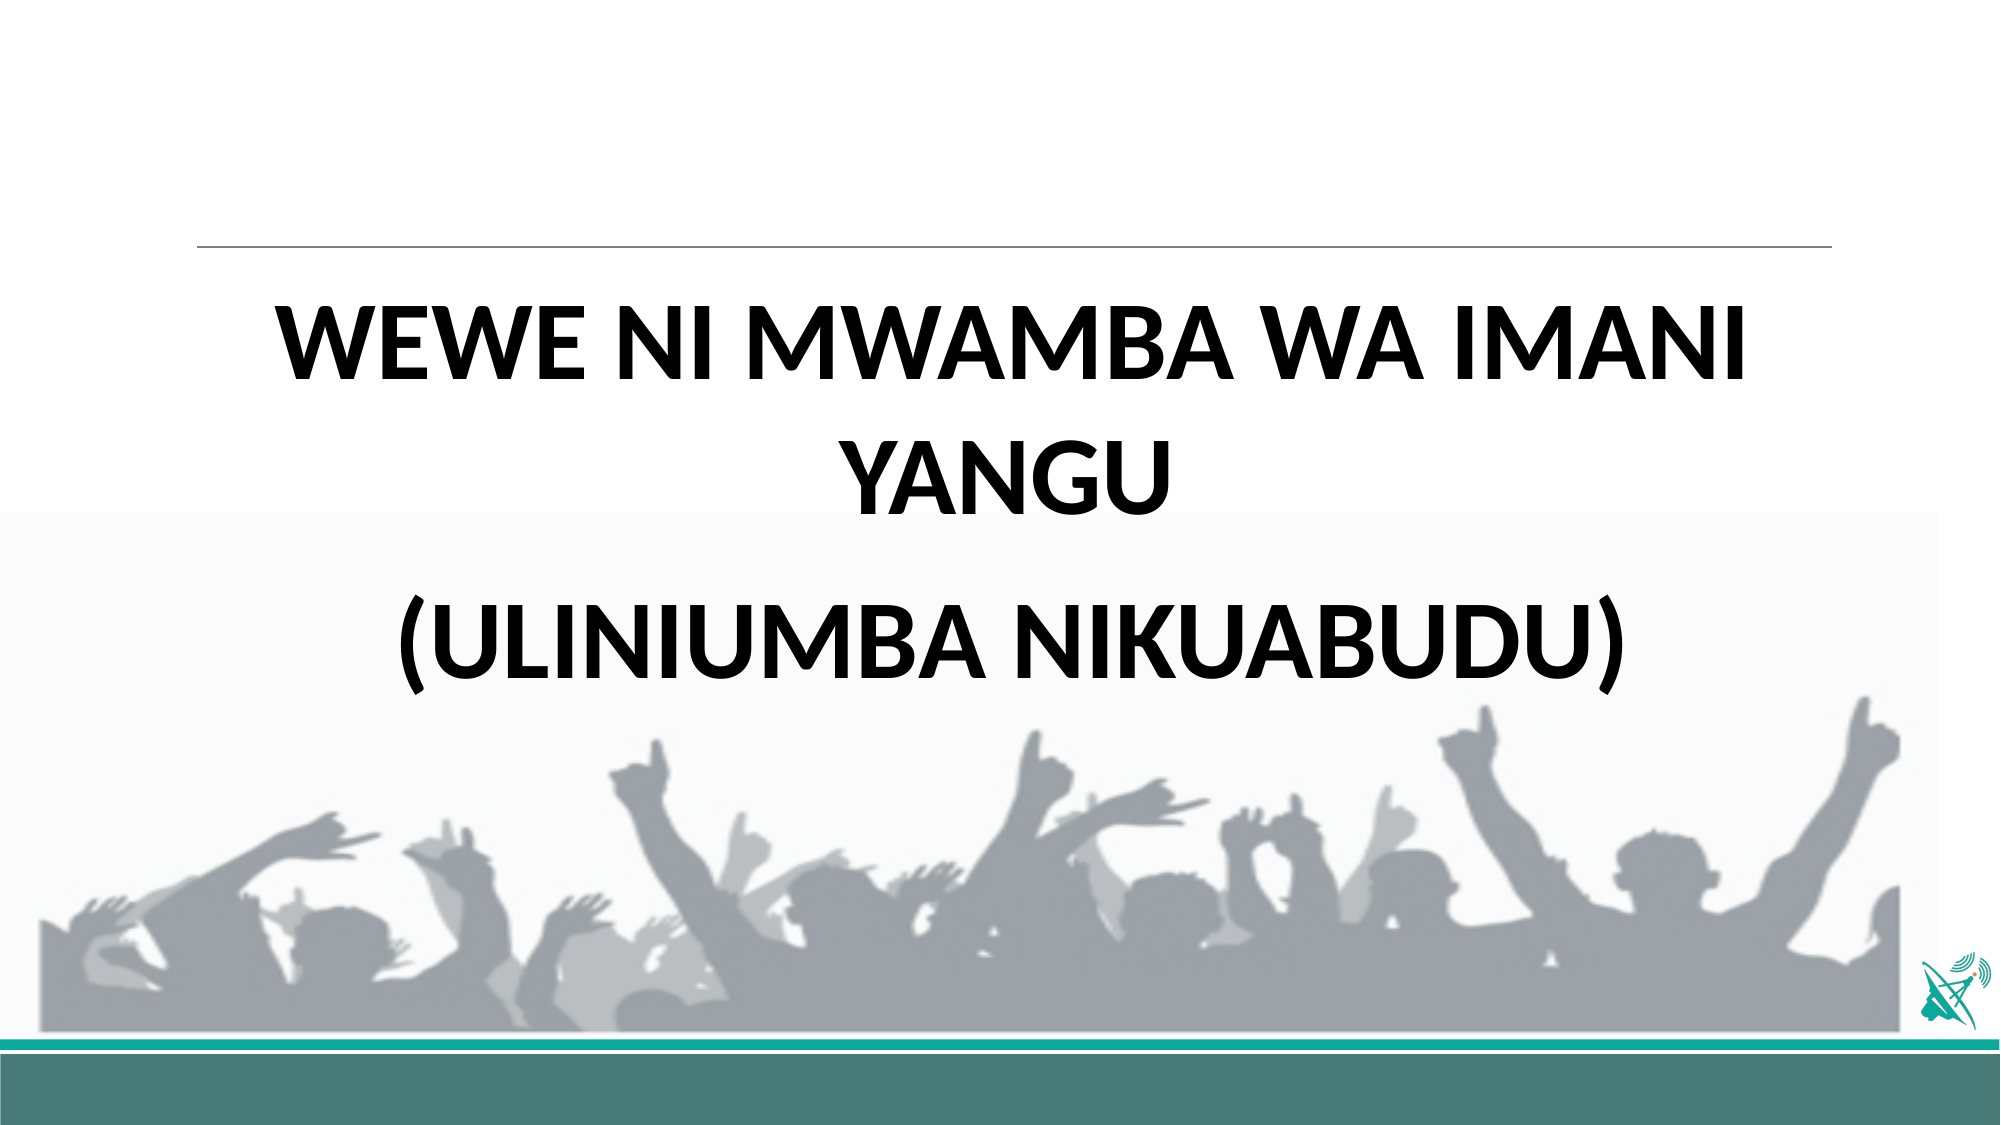

WEWE NI MWAMBA WA IMANI YANGU
(ULINIUMBA NIKUABUDU)